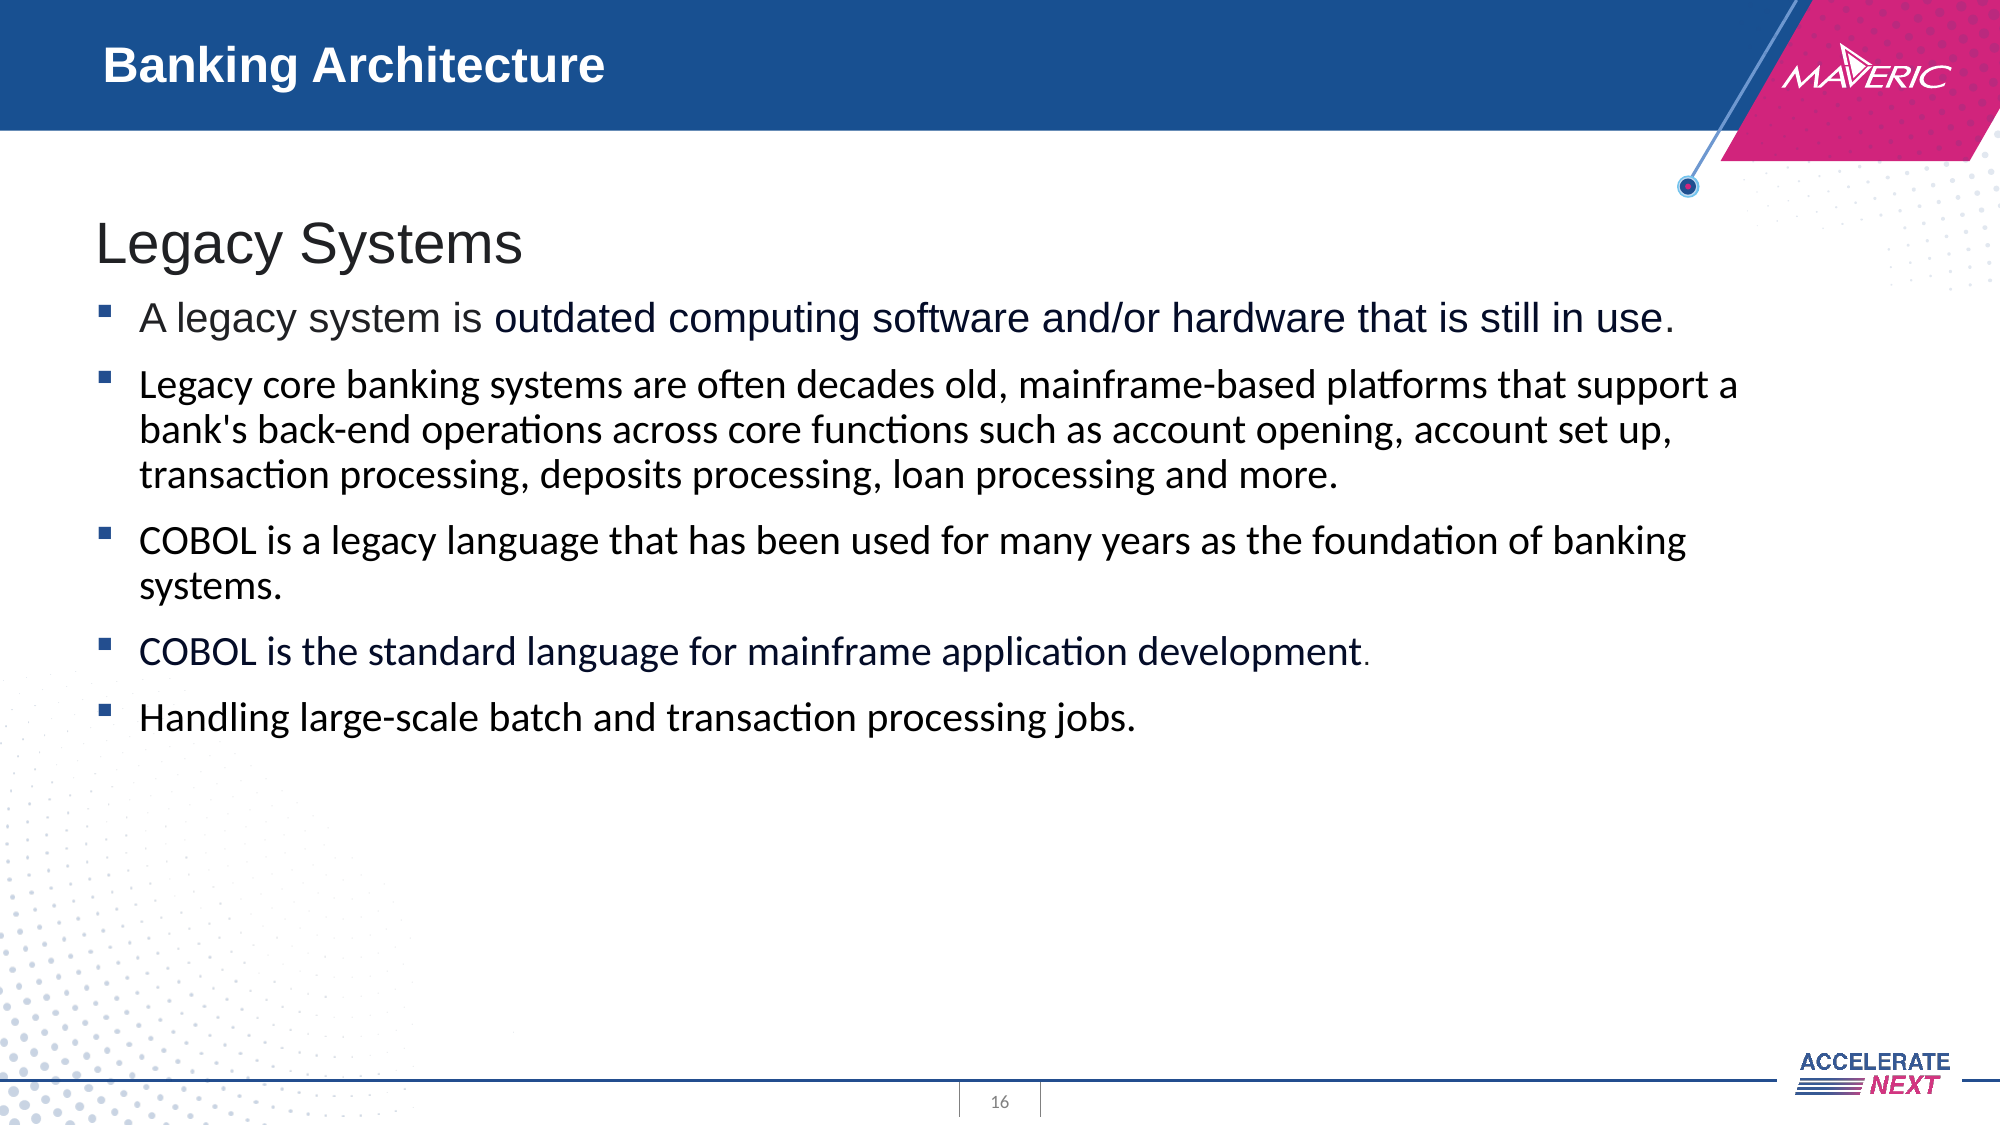

# Banking Architecture
Legacy Systems
A legacy system is outdated computing software and/or hardware that is still in use.
Legacy core banking systems are often decades old, mainframe-based platforms that support a bank's back-end operations across core functions such as account opening, account set up, transaction processing, deposits processing, loan processing and more.
COBOL is a legacy language that has been used for many years as the foundation of banking systems.
COBOL is the standard language for mainframe application development.
Handling large-scale batch and transaction processing jobs.
16